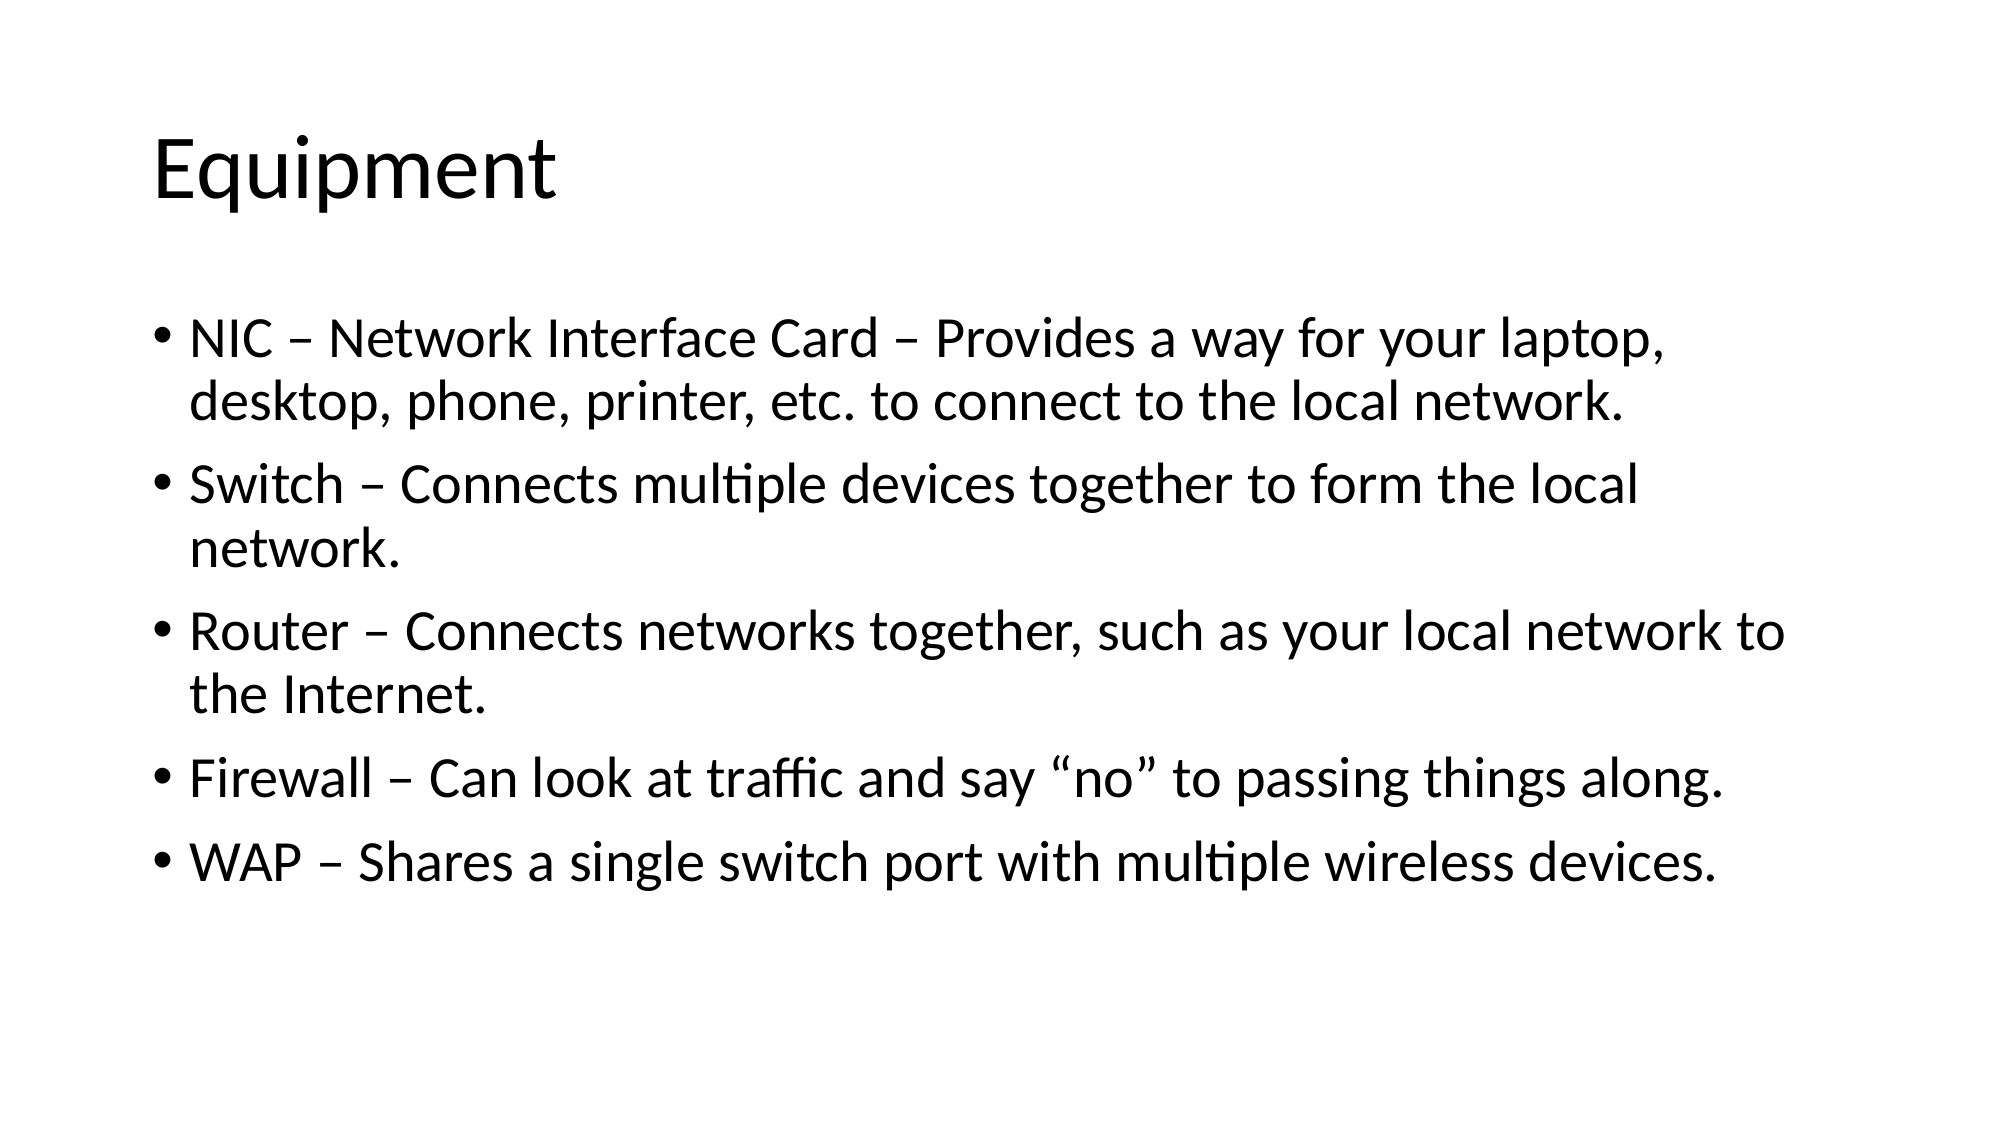

# Equipment
NIC – Network Interface Card – Provides a way for your laptop, desktop, phone, printer, etc. to connect to the local network.
Switch – Connects multiple devices together to form the local network.
Router – Connects networks together, such as your local network to the Internet.
Firewall – Can look at traffic and say “no” to passing things along.
WAP – Shares a single switch port with multiple wireless devices.